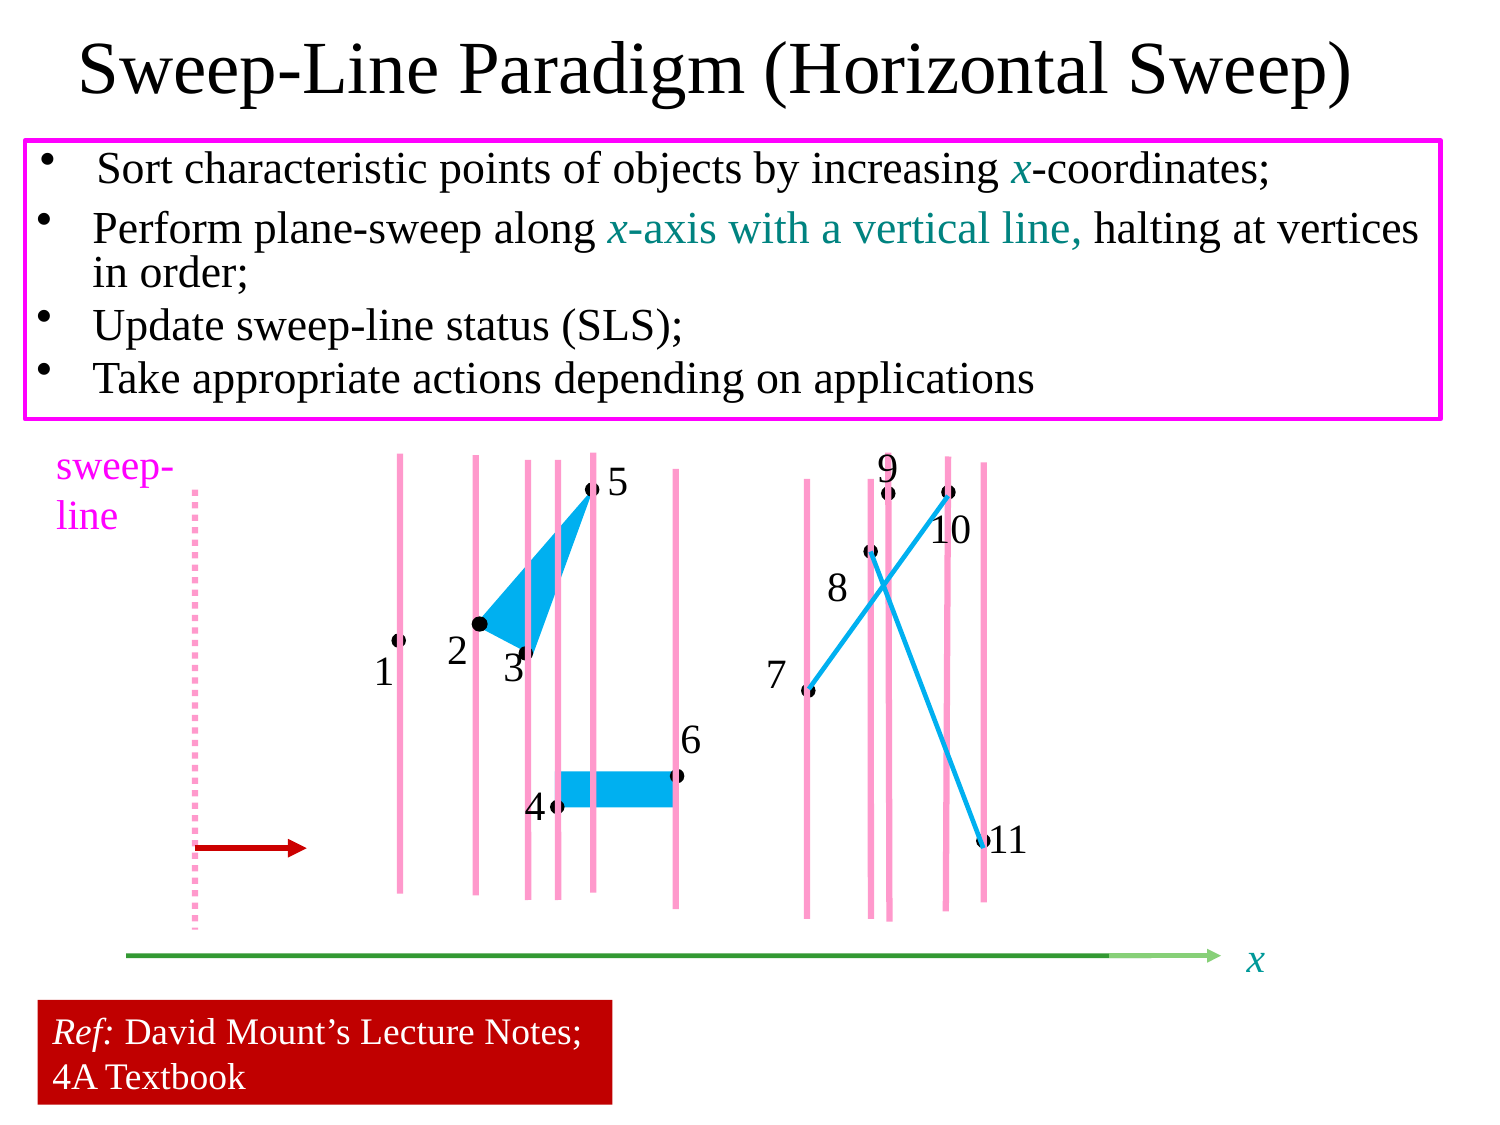

# Sweep-Line Paradigm (Horizontal Sweep)
Sort characteristic points of objects by increasing x-coordinates;
Perform plane-sweep along x-axis with a vertical line, halting at vertices in order;
Update sweep-line status (SLS);
Take appropriate actions depending on applications
sweep-line
9
5

10

8
2

3

1
7

6

4

11

x

Ref: David Mount’s Lecture Notes; 4A Textbook